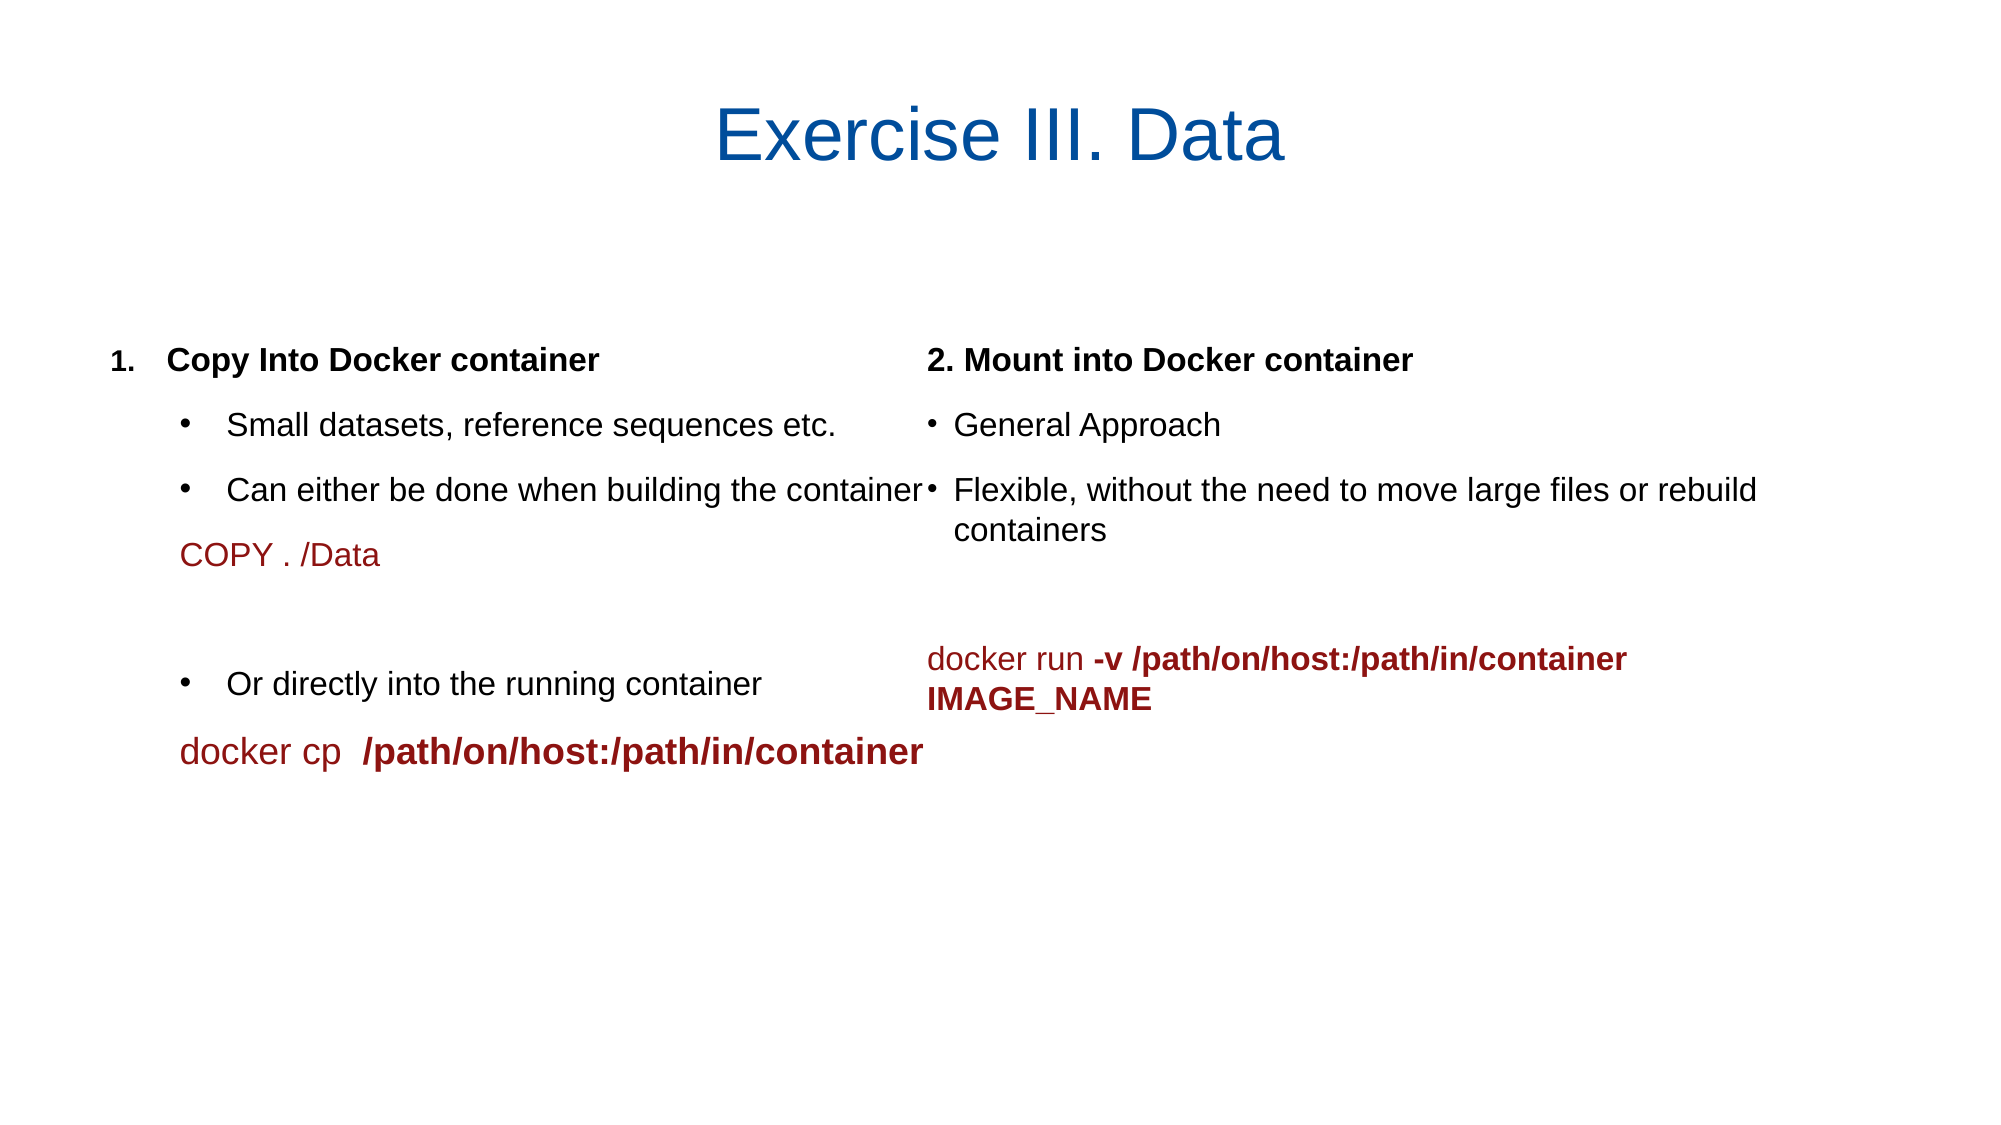

# Exercise III. Data
Copy Into Docker container
Small datasets, reference sequences etc.
Can either be done when building the container
COPY . /Data

Or directly into the running container
docker cp  /path/on/host:/path/in/container

2. Mount into Docker container
General Approach
Flexible, without the need to move large files or rebuild containers

docker run -v /path/on/host:/path/in/container IMAGE_NAME